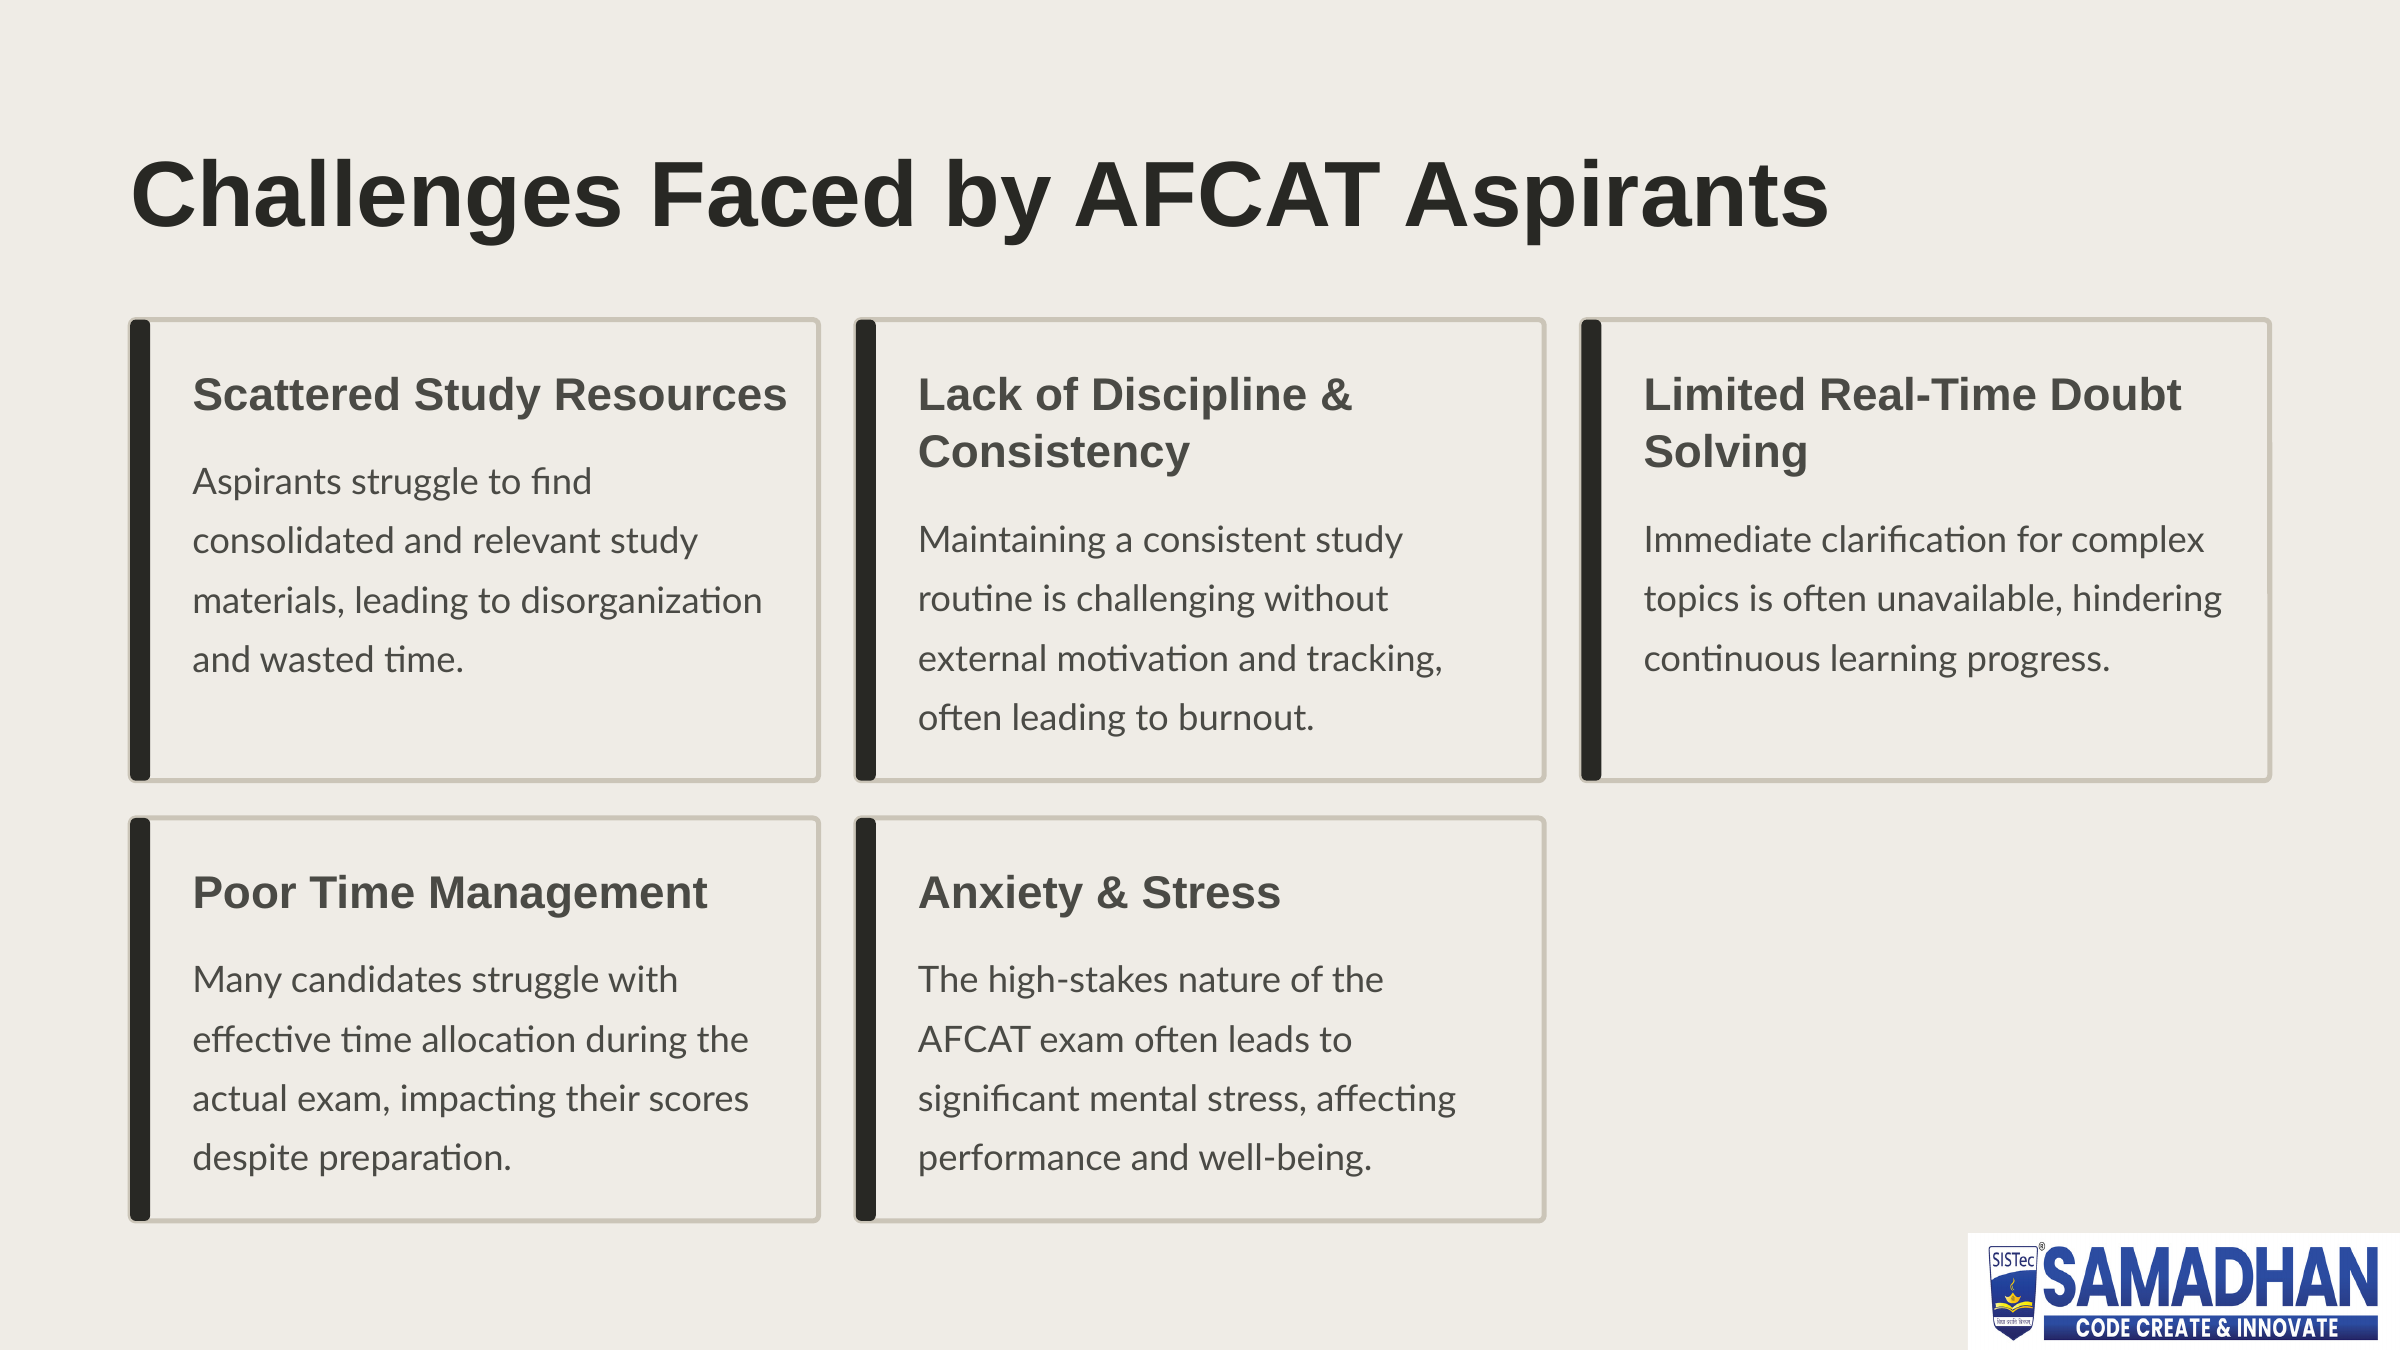

Challenges Faced by AFCAT Aspirants

Scattered Study Resources
Lack of Discipline & Consistency
Limited Real-Time Doubt Solving
Aspirants struggle to find consolidated and relevant study materials, leading to disorganization and wasted time.
Maintaining a consistent study routine is challenging without external motivation and tracking, often leading to burnout.
Immediate clarification for complex topics is often unavailable, hindering continuous learning progress.

Poor Time Management
Anxiety & Stress
Many candidates struggle with effective time allocation during the actual exam, impacting their scores despite preparation.
The high-stakes nature of the AFCAT exam often leads to significant mental stress, affecting performance and well-being.